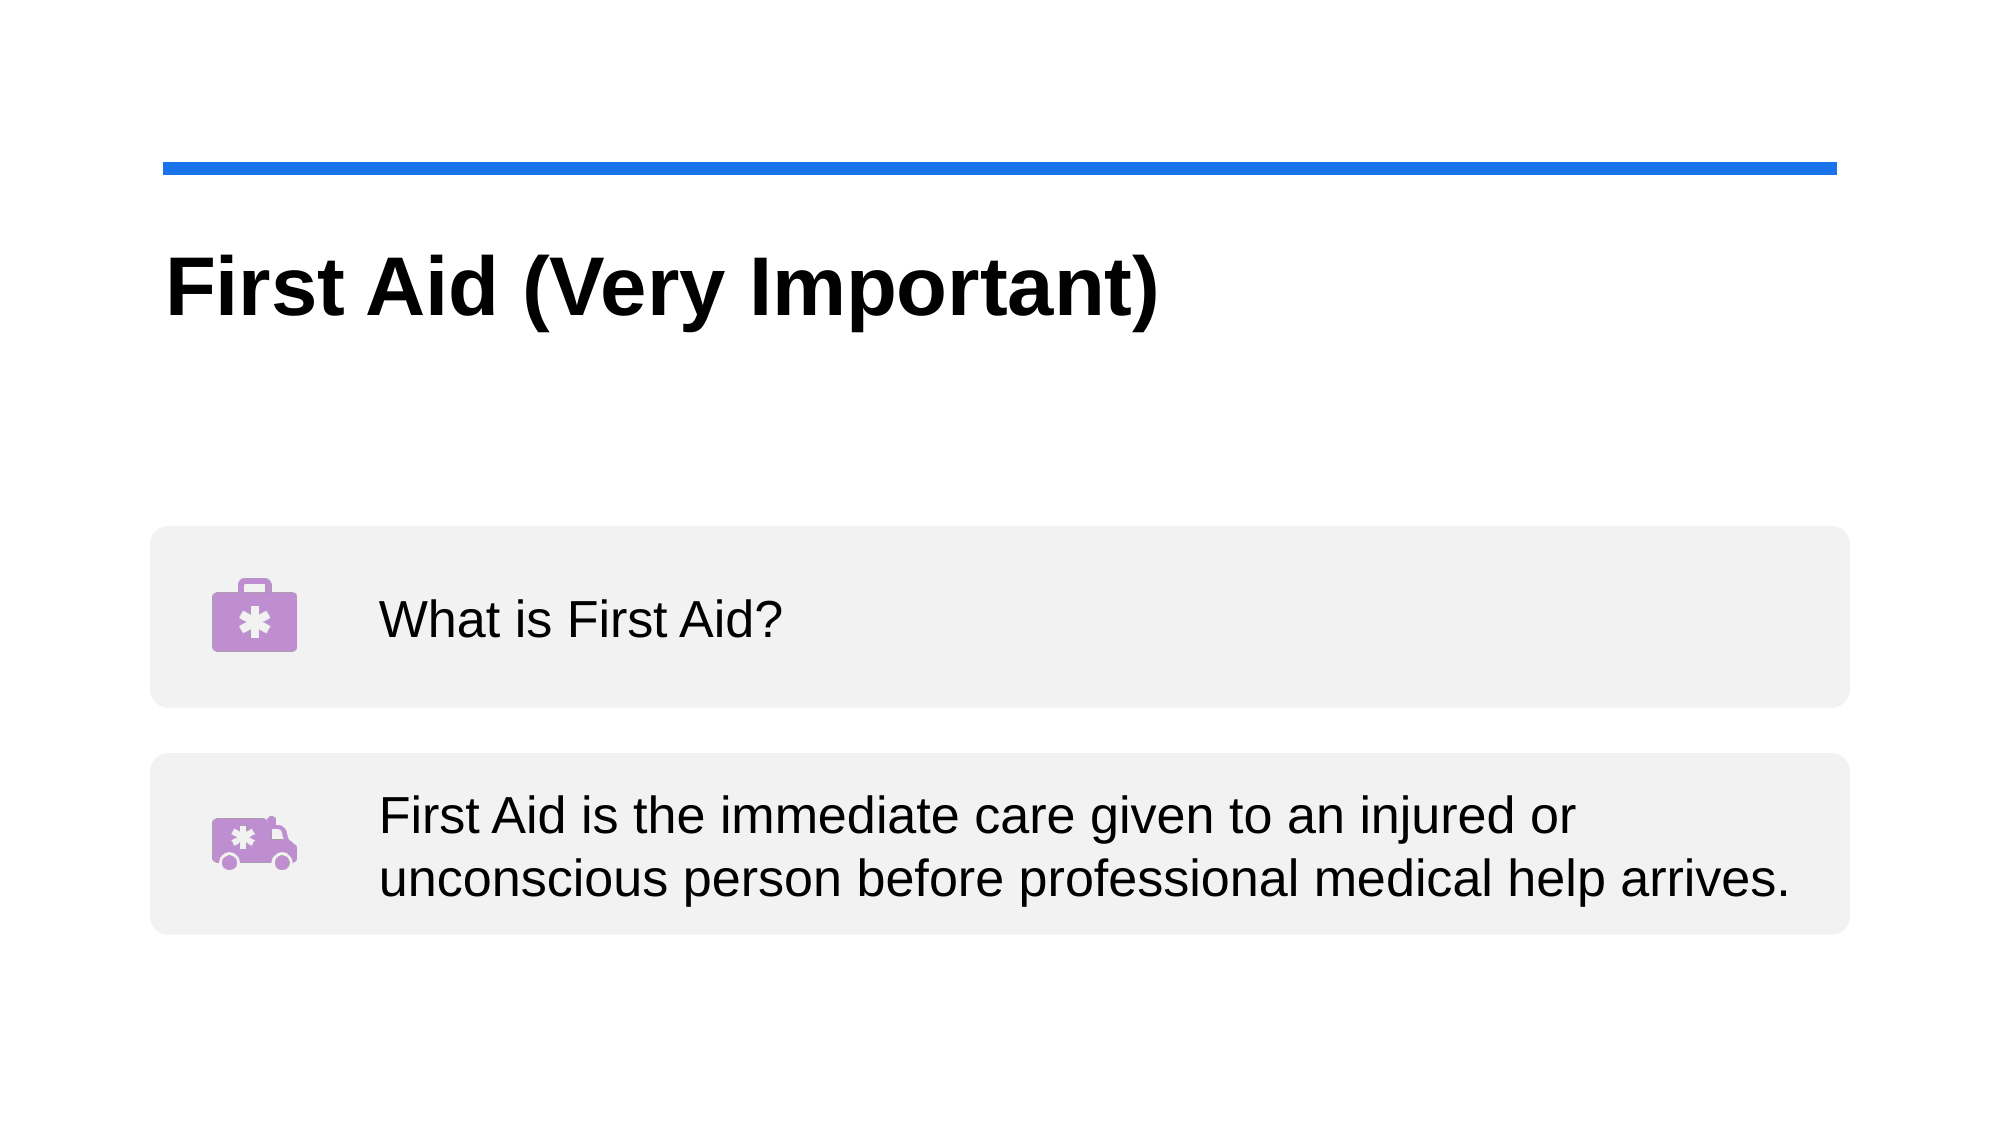

# First Aid (Very Important)
What is First Aid?
First Aid is the immediate care given to an injured or unconscious person before professional medical help arrives.